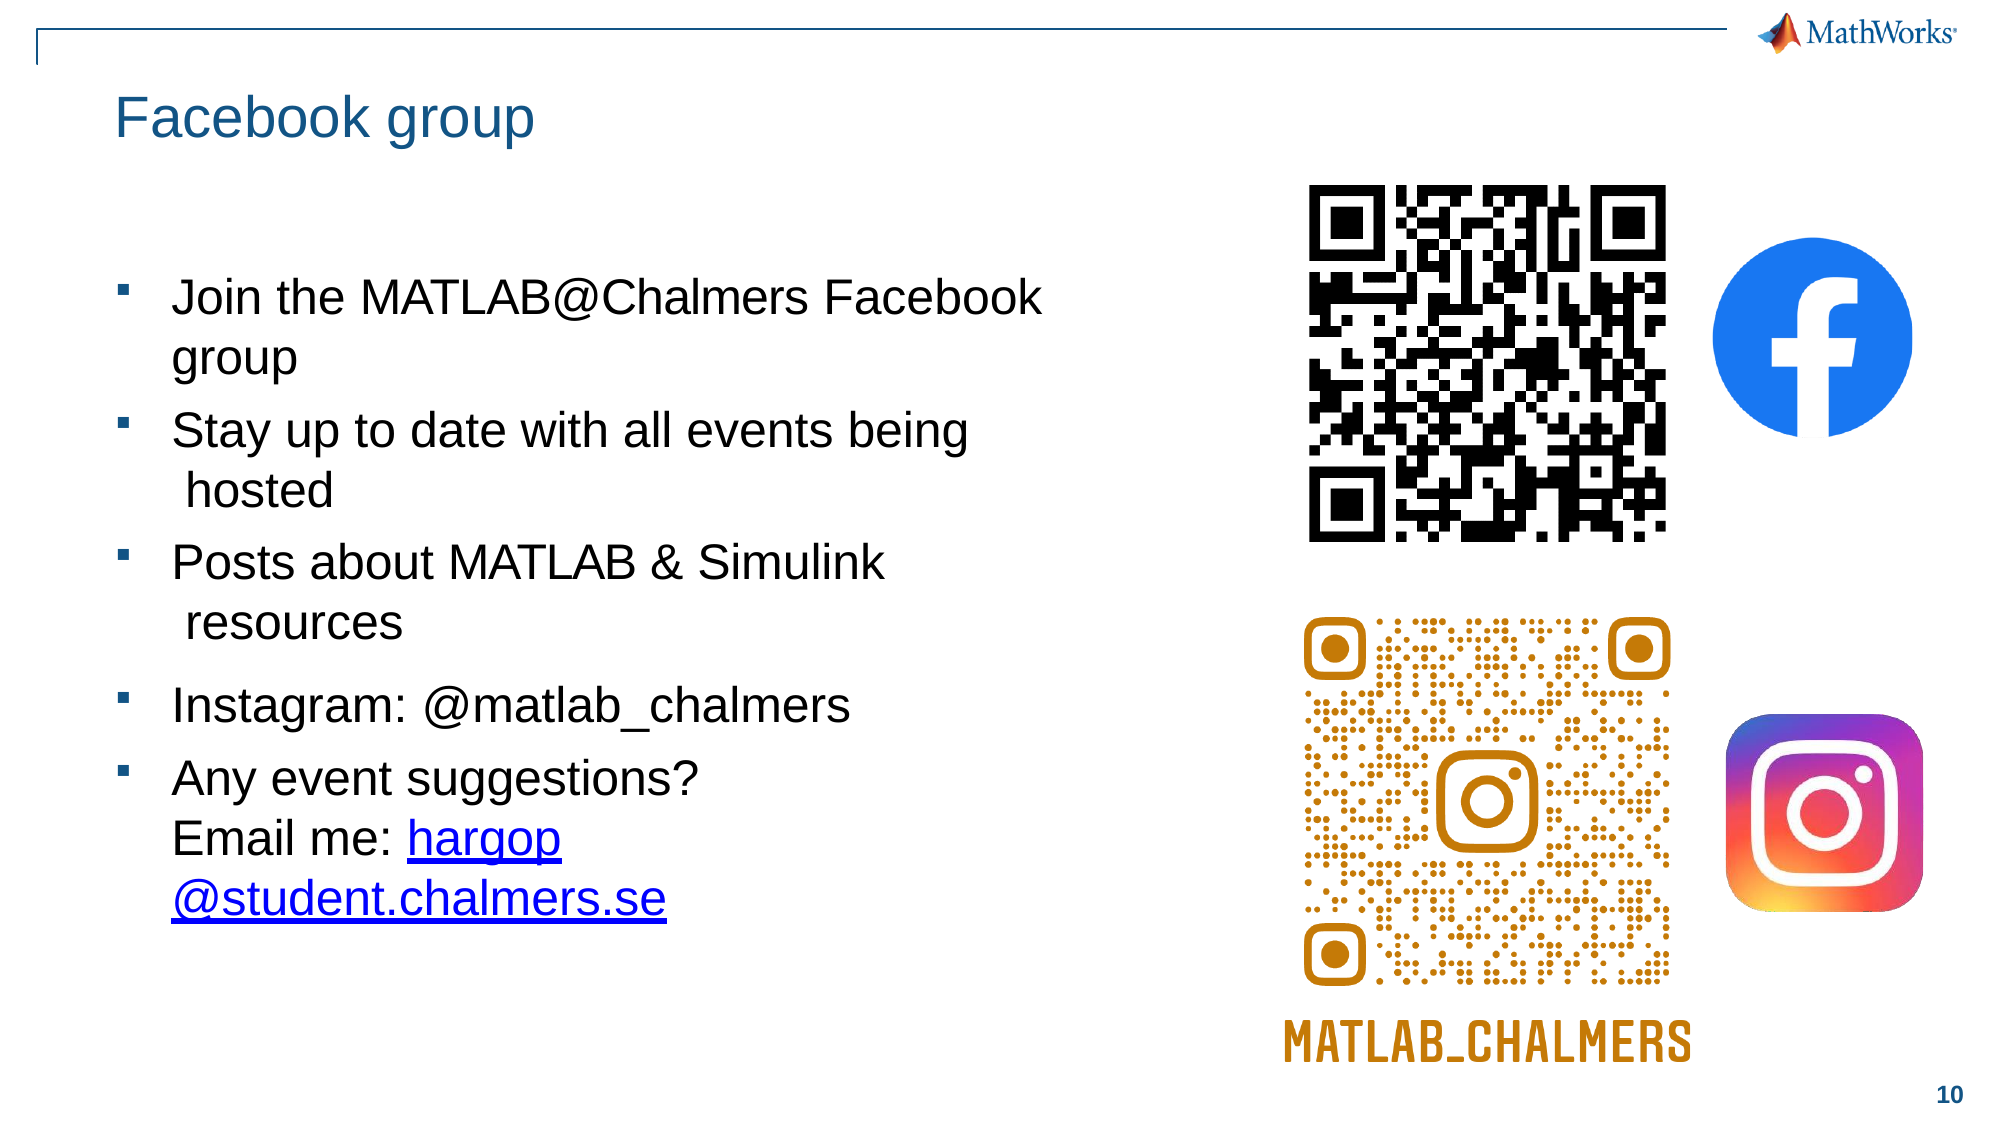

# Facebook group

Join the MATLAB@Chalmers Facebook
group
Stay up to date with all events being  hosted
Posts about MATLAB & Simulink  resources
Instagram: @matlab_chalmers
Any event suggestions?
Email me: hargop@student.chalmers.se

10